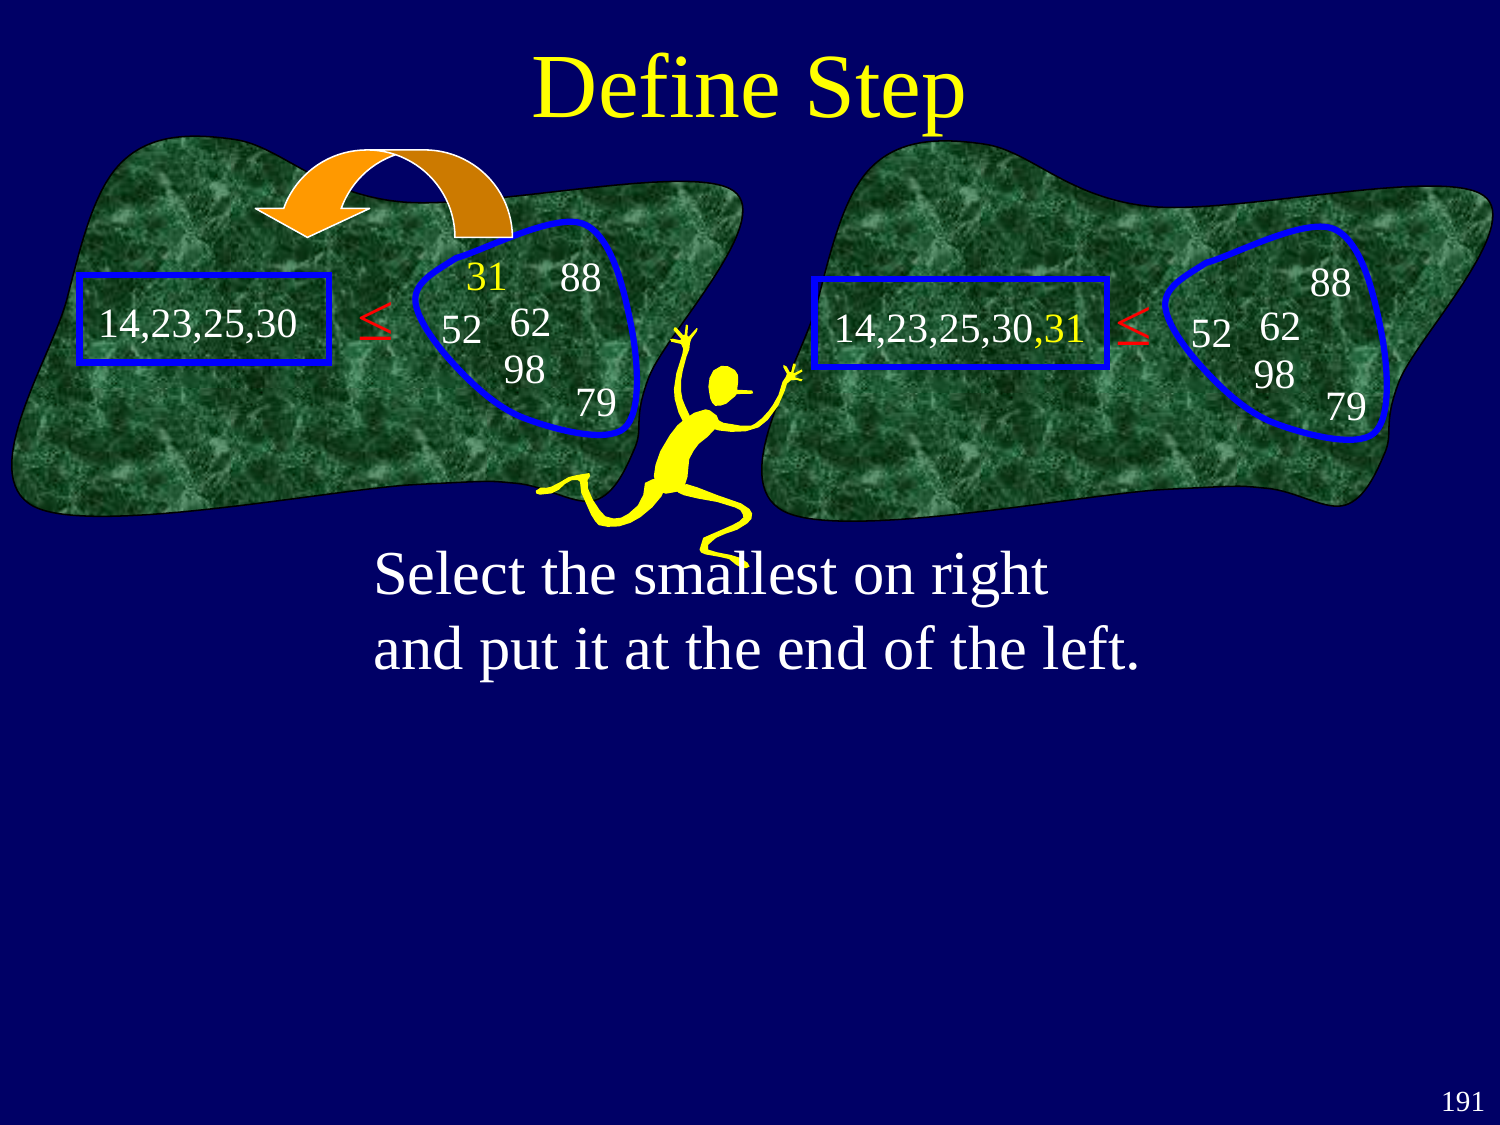

# Define Step

88
62
52
98
79
≤

14,23,25,30,31

Select the smallest on right
and put it at the end of the left.

31
88
62
52
98
79
≤

14,23,25,30